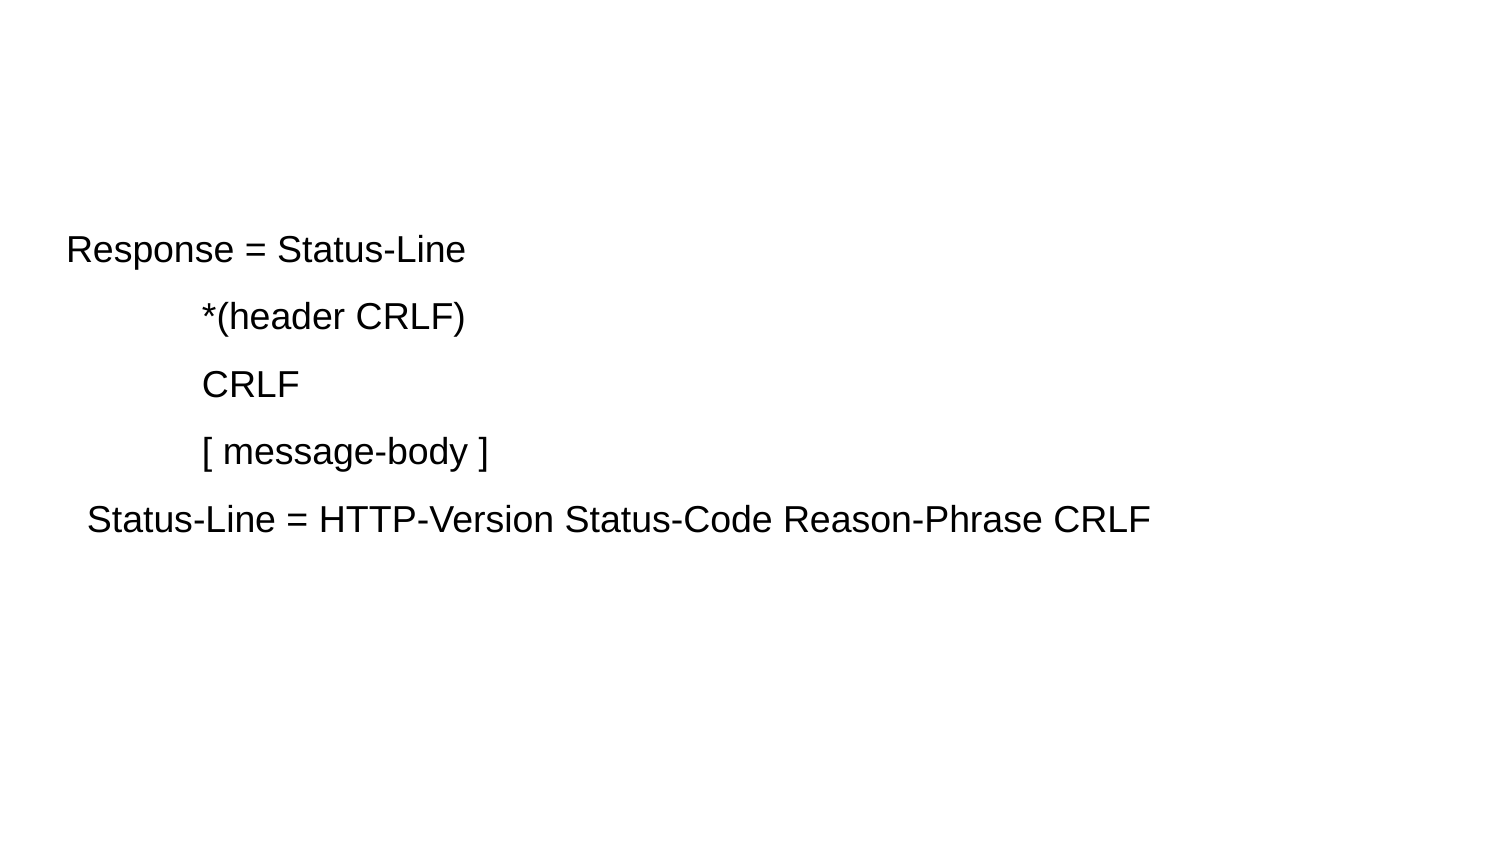

# Response = Status-Line *(header CRLF) CRLF [ message-body ] Status-Line = HTTP-Version Status-Code Reason-Phrase CRLF